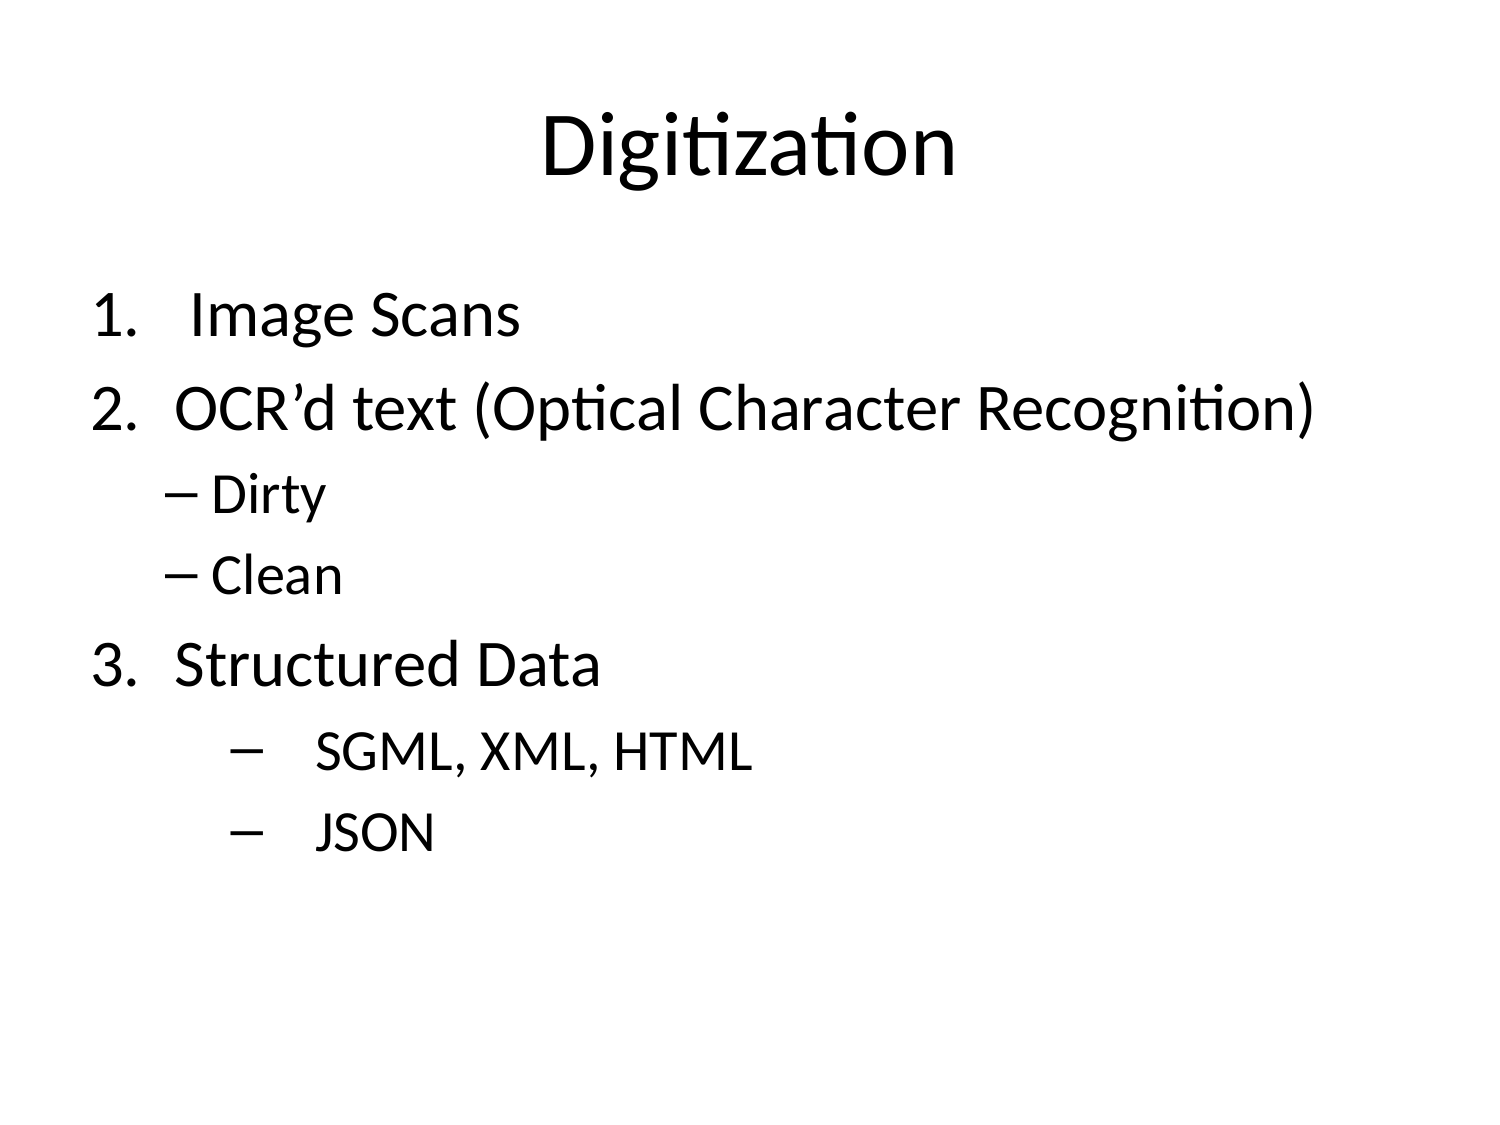

# Digitization
 Image Scans
OCR’d text (Optical Character Recognition)
Dirty
Clean
Structured Data
SGML, XML, HTML
JSON